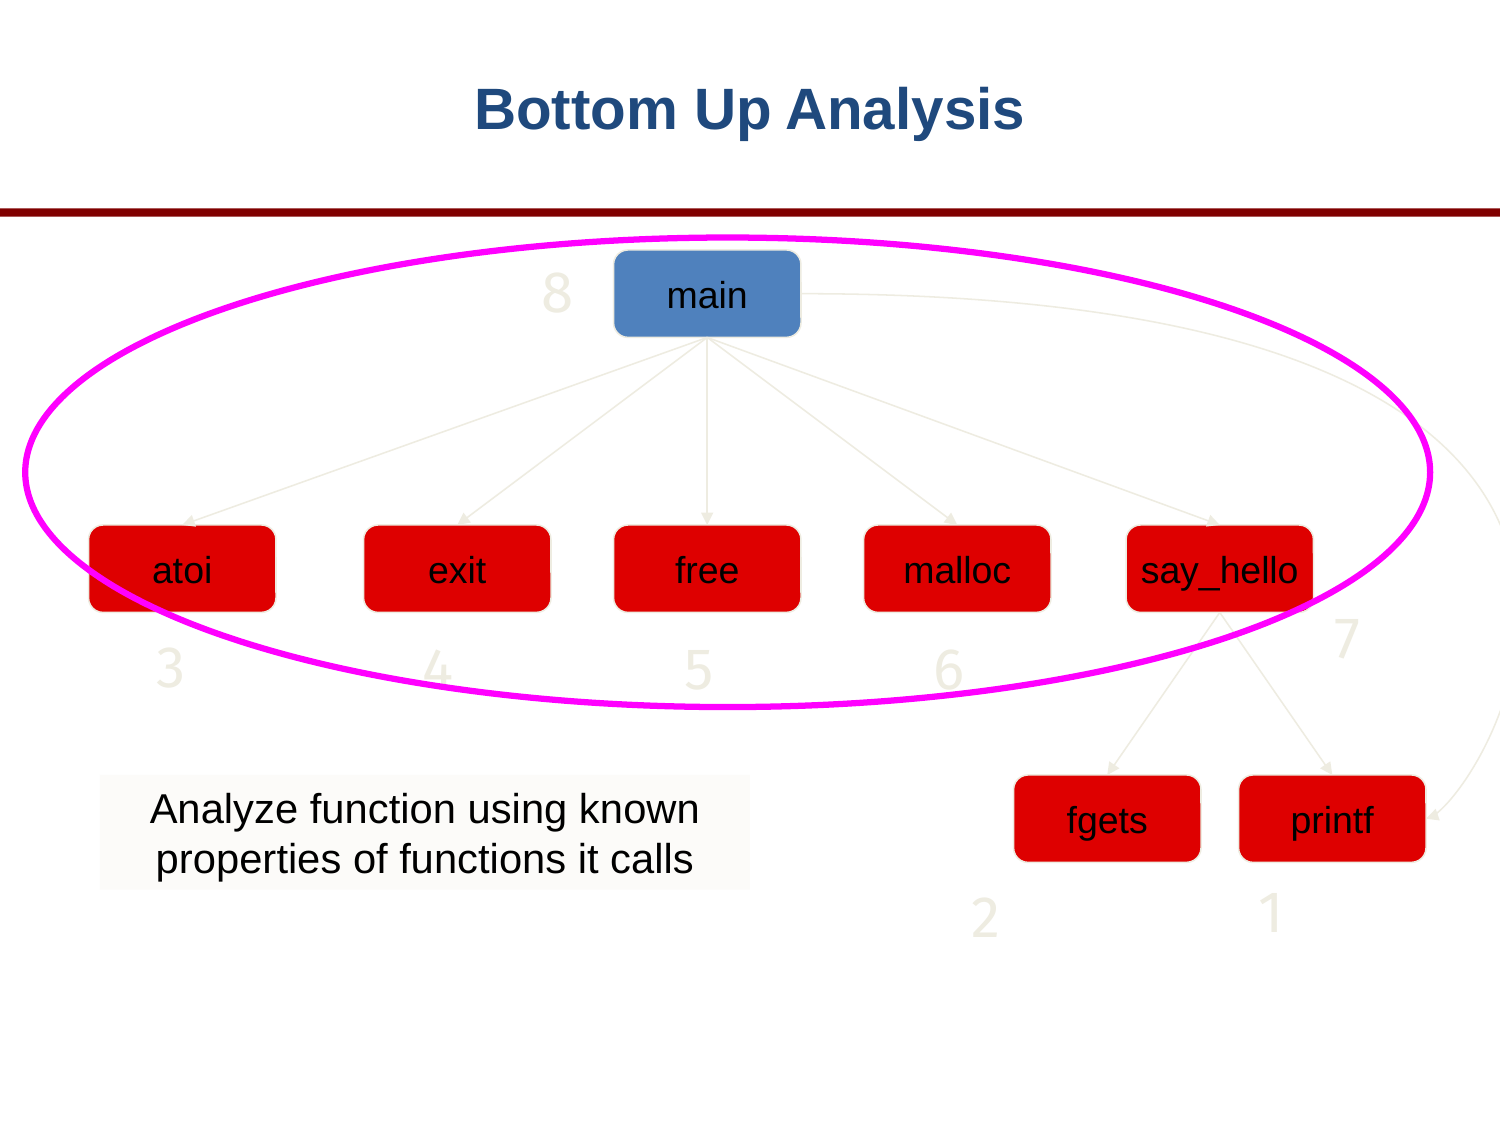

# Bottom Up Analysis

8
main
atoi
exit
free
malloc
say_hello
7
3
4
5
6
Analyze function using known properties of functions it calls
fgets
printf
1
2
48